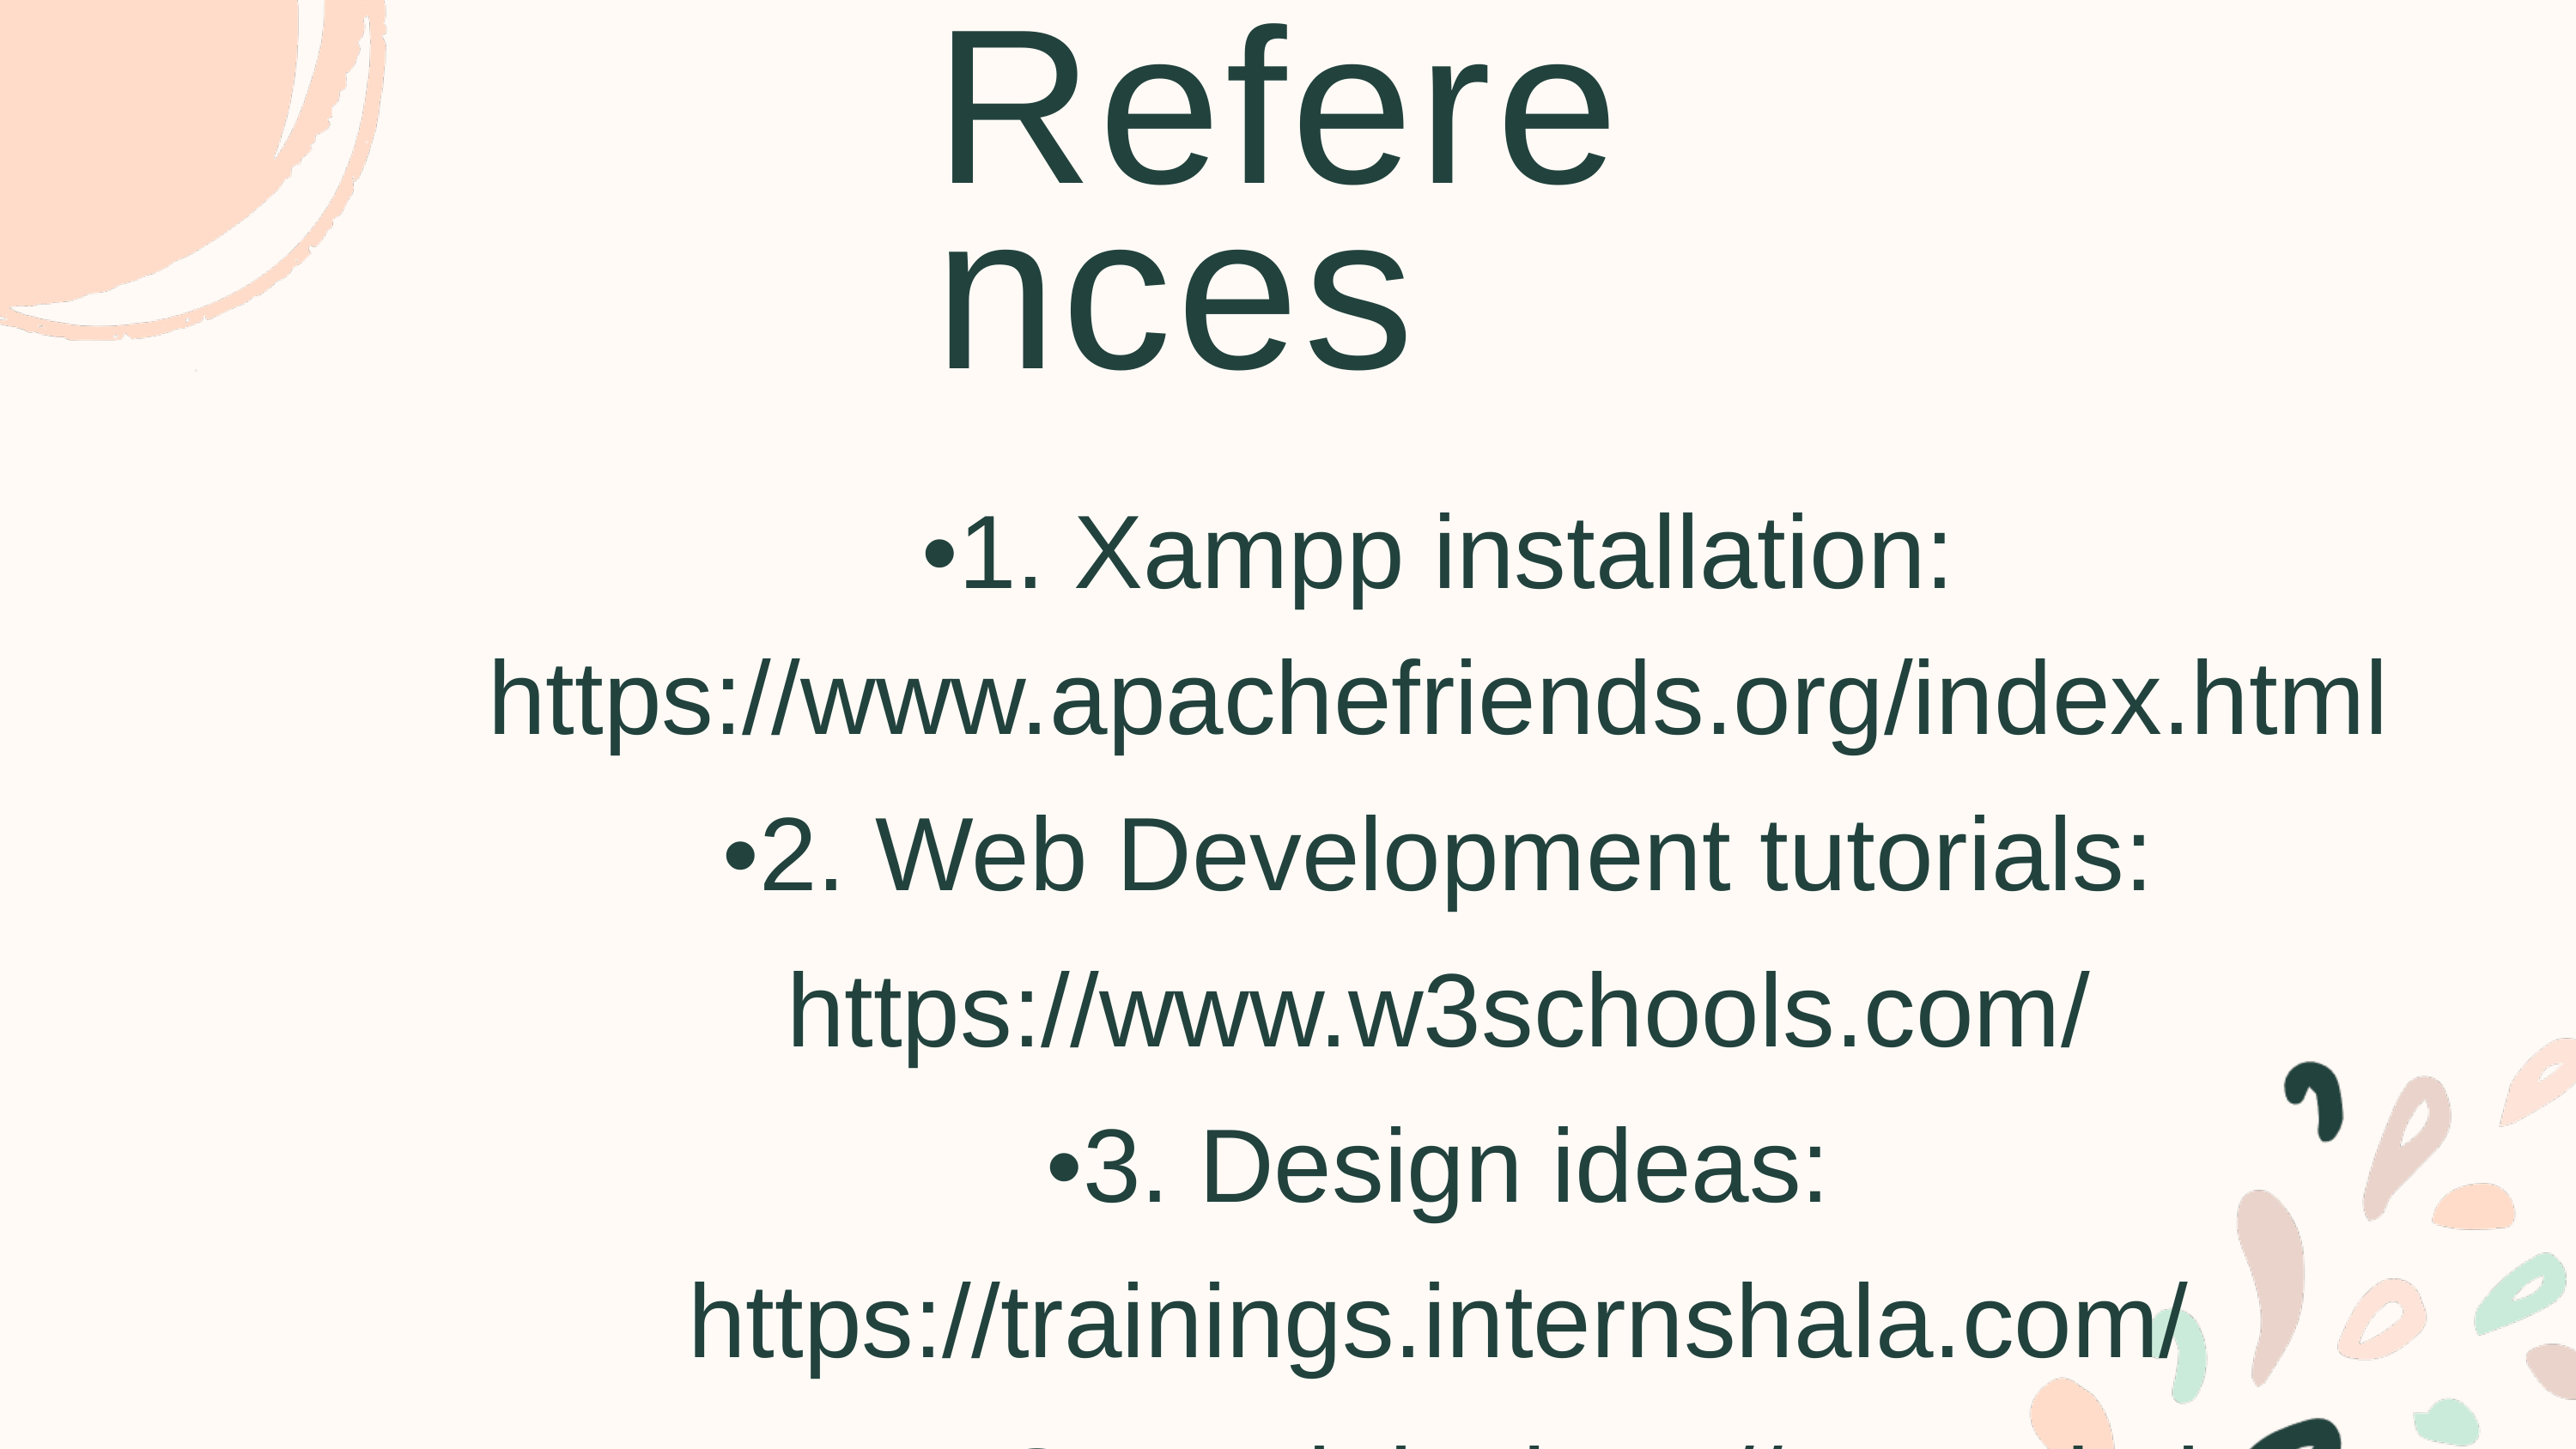

References
•1. Xampp installation: https://www.apachefriends.org/index.html
•2. Web Development tutorials: https://www.w3schools.com/
•3. Design ideas: https://trainings.internshala.com/
•4. DBMS tutorials: http://vtucode.in
•5. Other tutorials: https://www.youtube.com